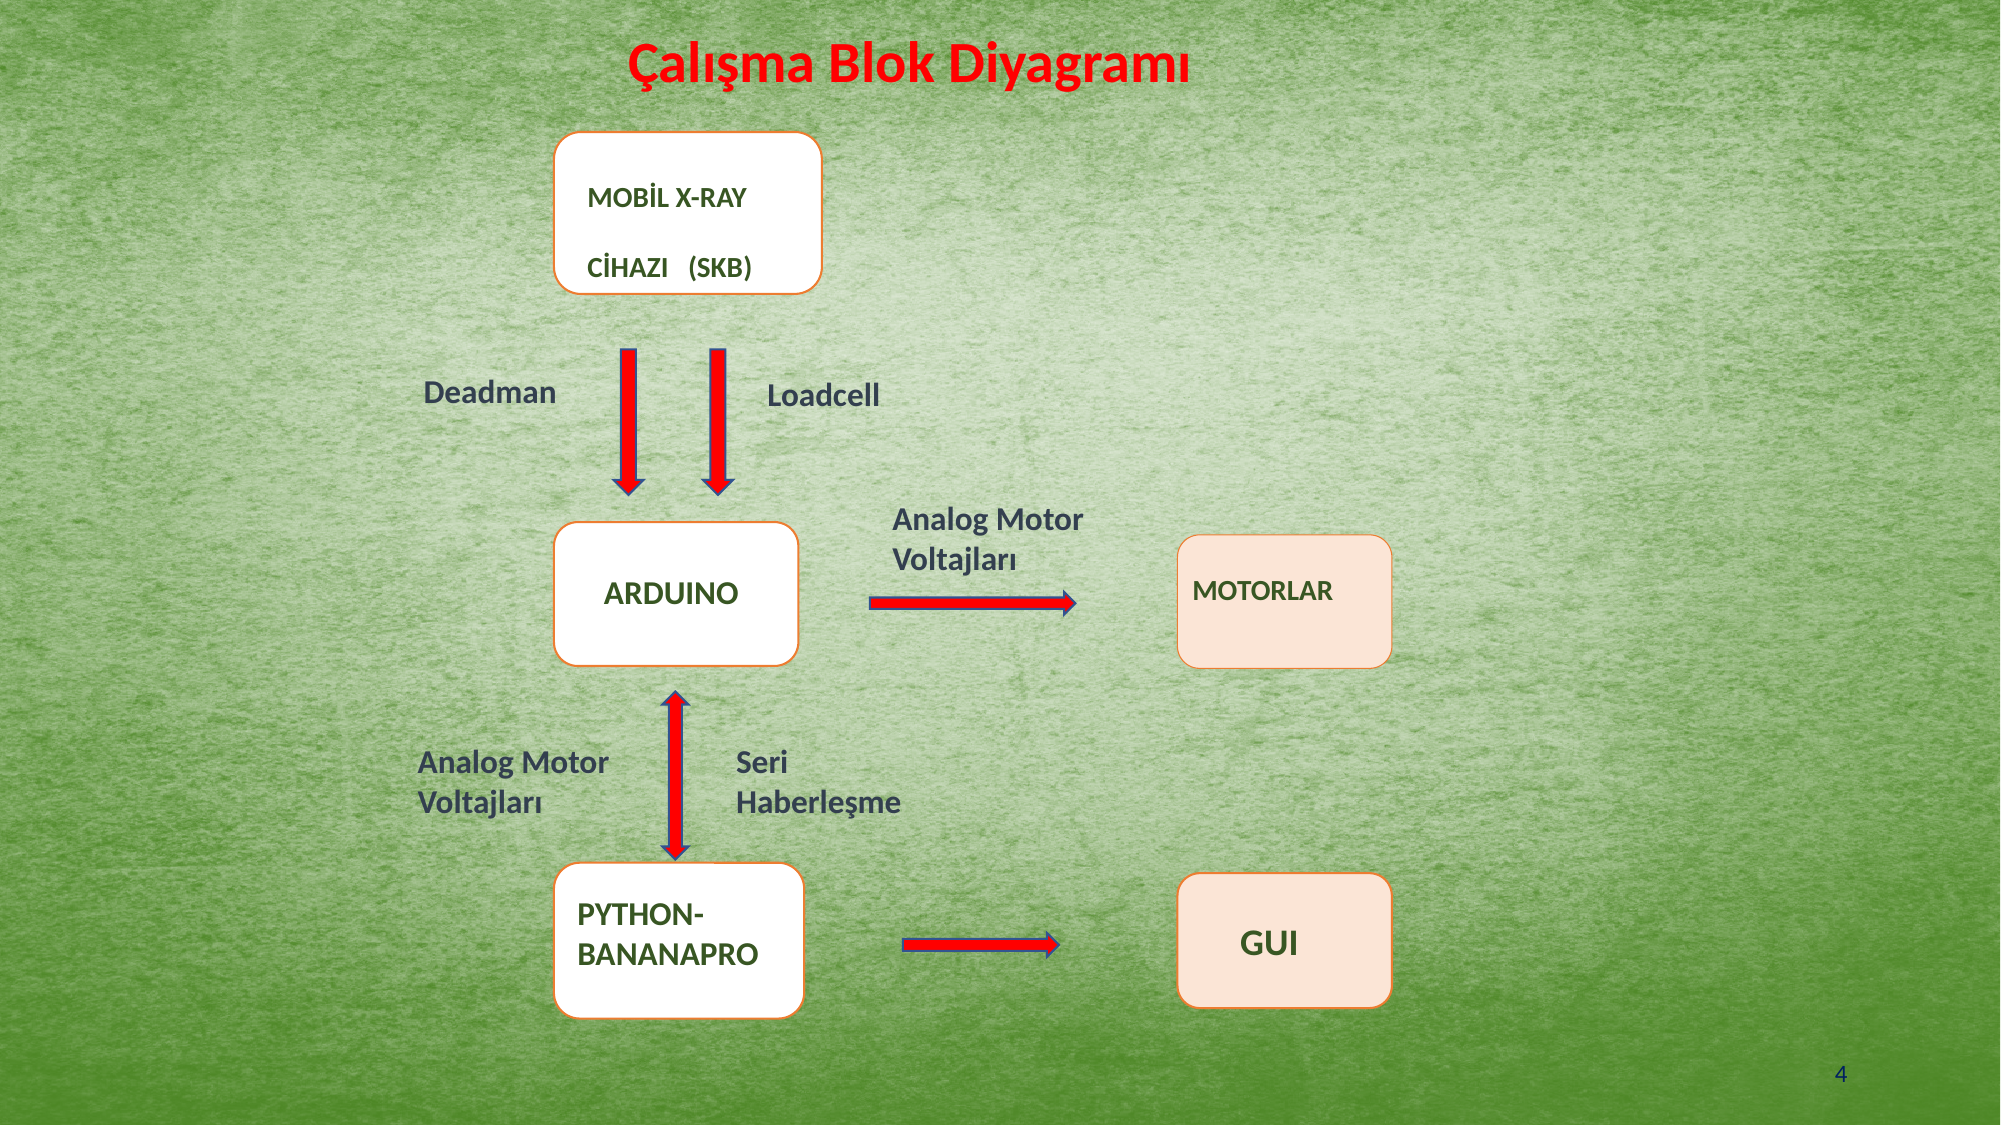

Çalışma Blok Diyagramı

MOBİL X-RAY
CİHAZI   (SKB)

Deadman
Loadcell
Analog Motor      Voltajları

ARDUINO
MOTORLAR

Analog Motor      Voltajları
Seri Haberleşme

PYTHON-
BANANAPRO
GUI

4